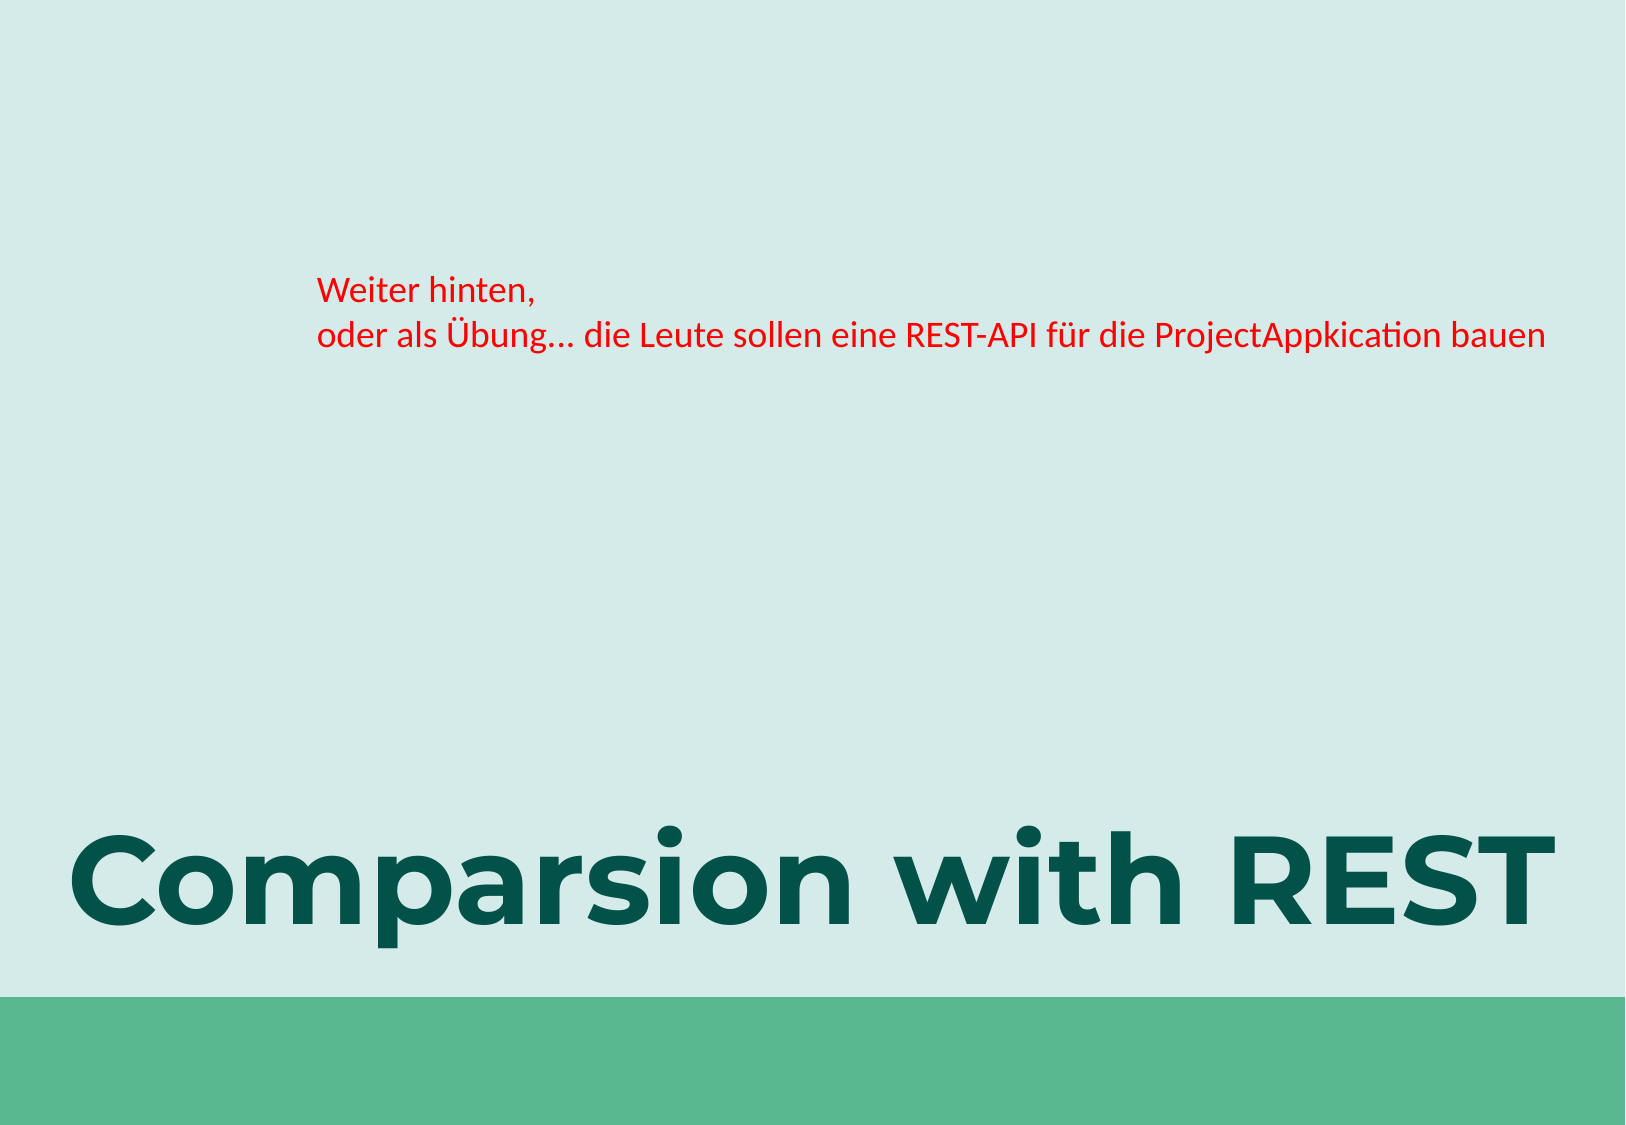

Weiter hinten,
oder als Übung... die Leute sollen eine REST-API für die ProjectAppkication bauen
Comparsion with REST
#